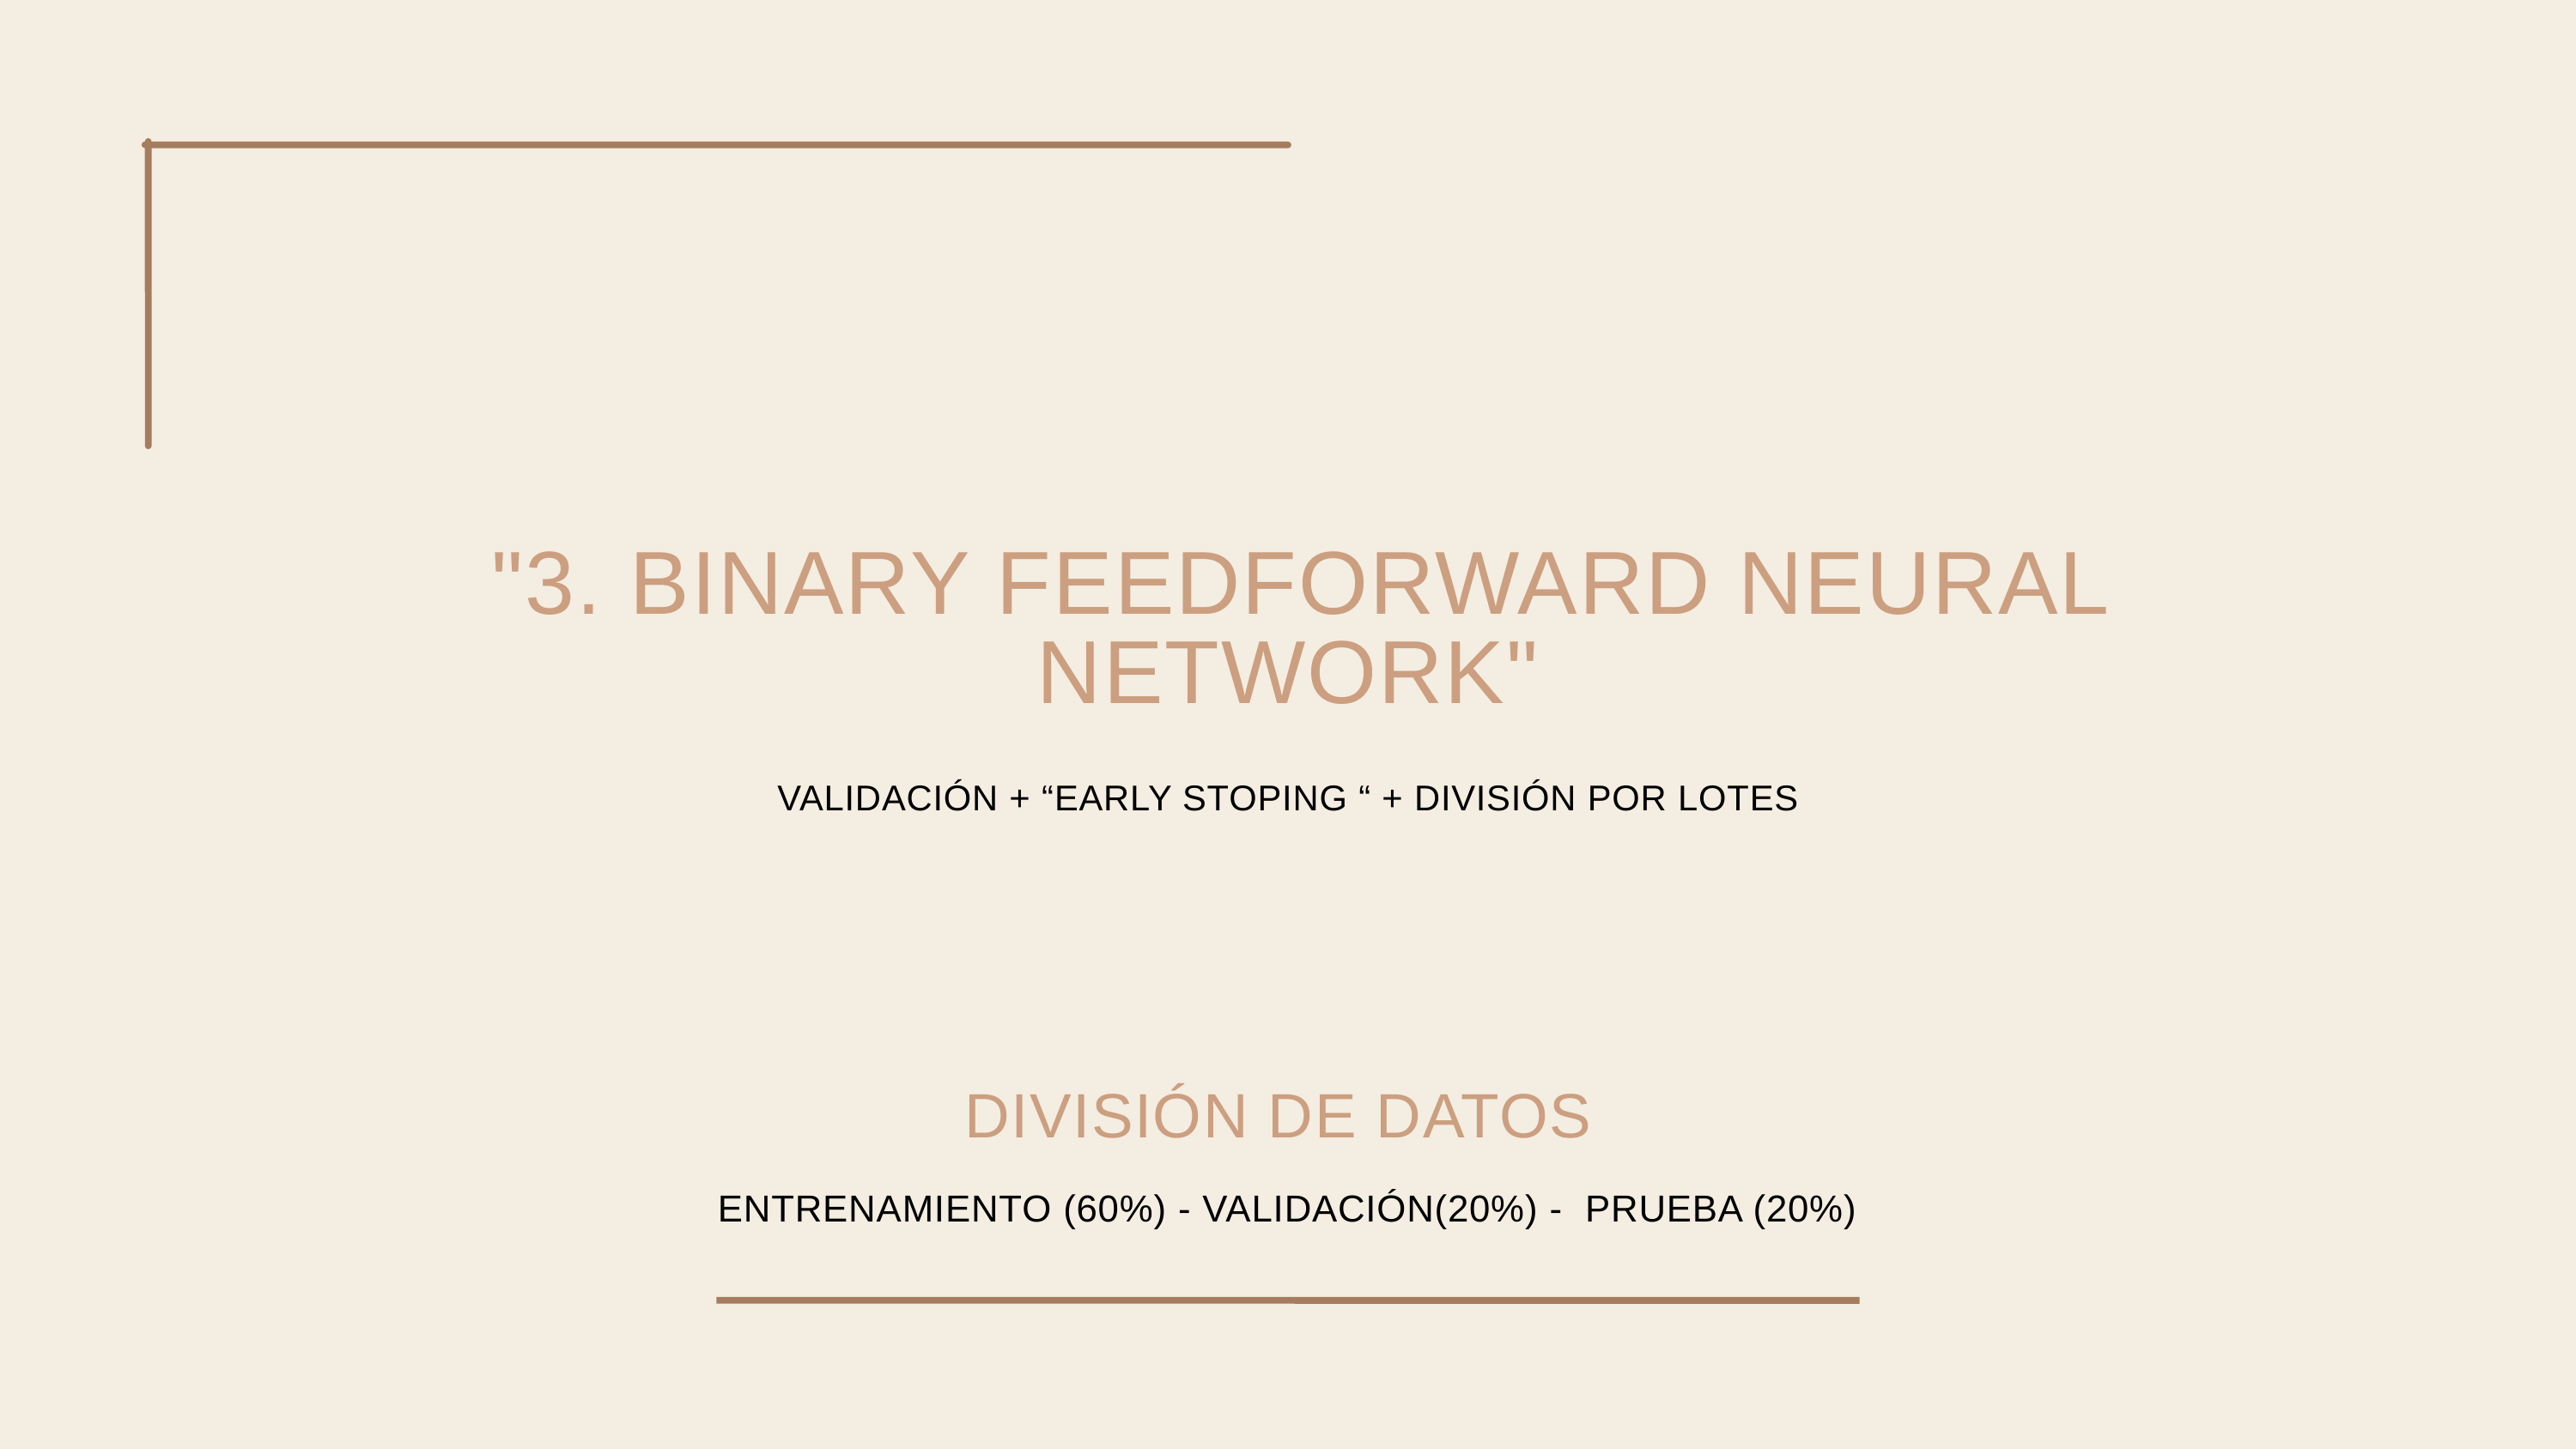

"3. BINARY FEEDFORWARD NEURAL NETWORK"
VALIDACIÓN + “EARLY STOPING “ + DIVISIÓN POR LOTES
DIVISIÓN DE DATOS
ENTRENAMIENTO (60%) - VALIDACIÓN(20%) -  PRUEBA (20%)